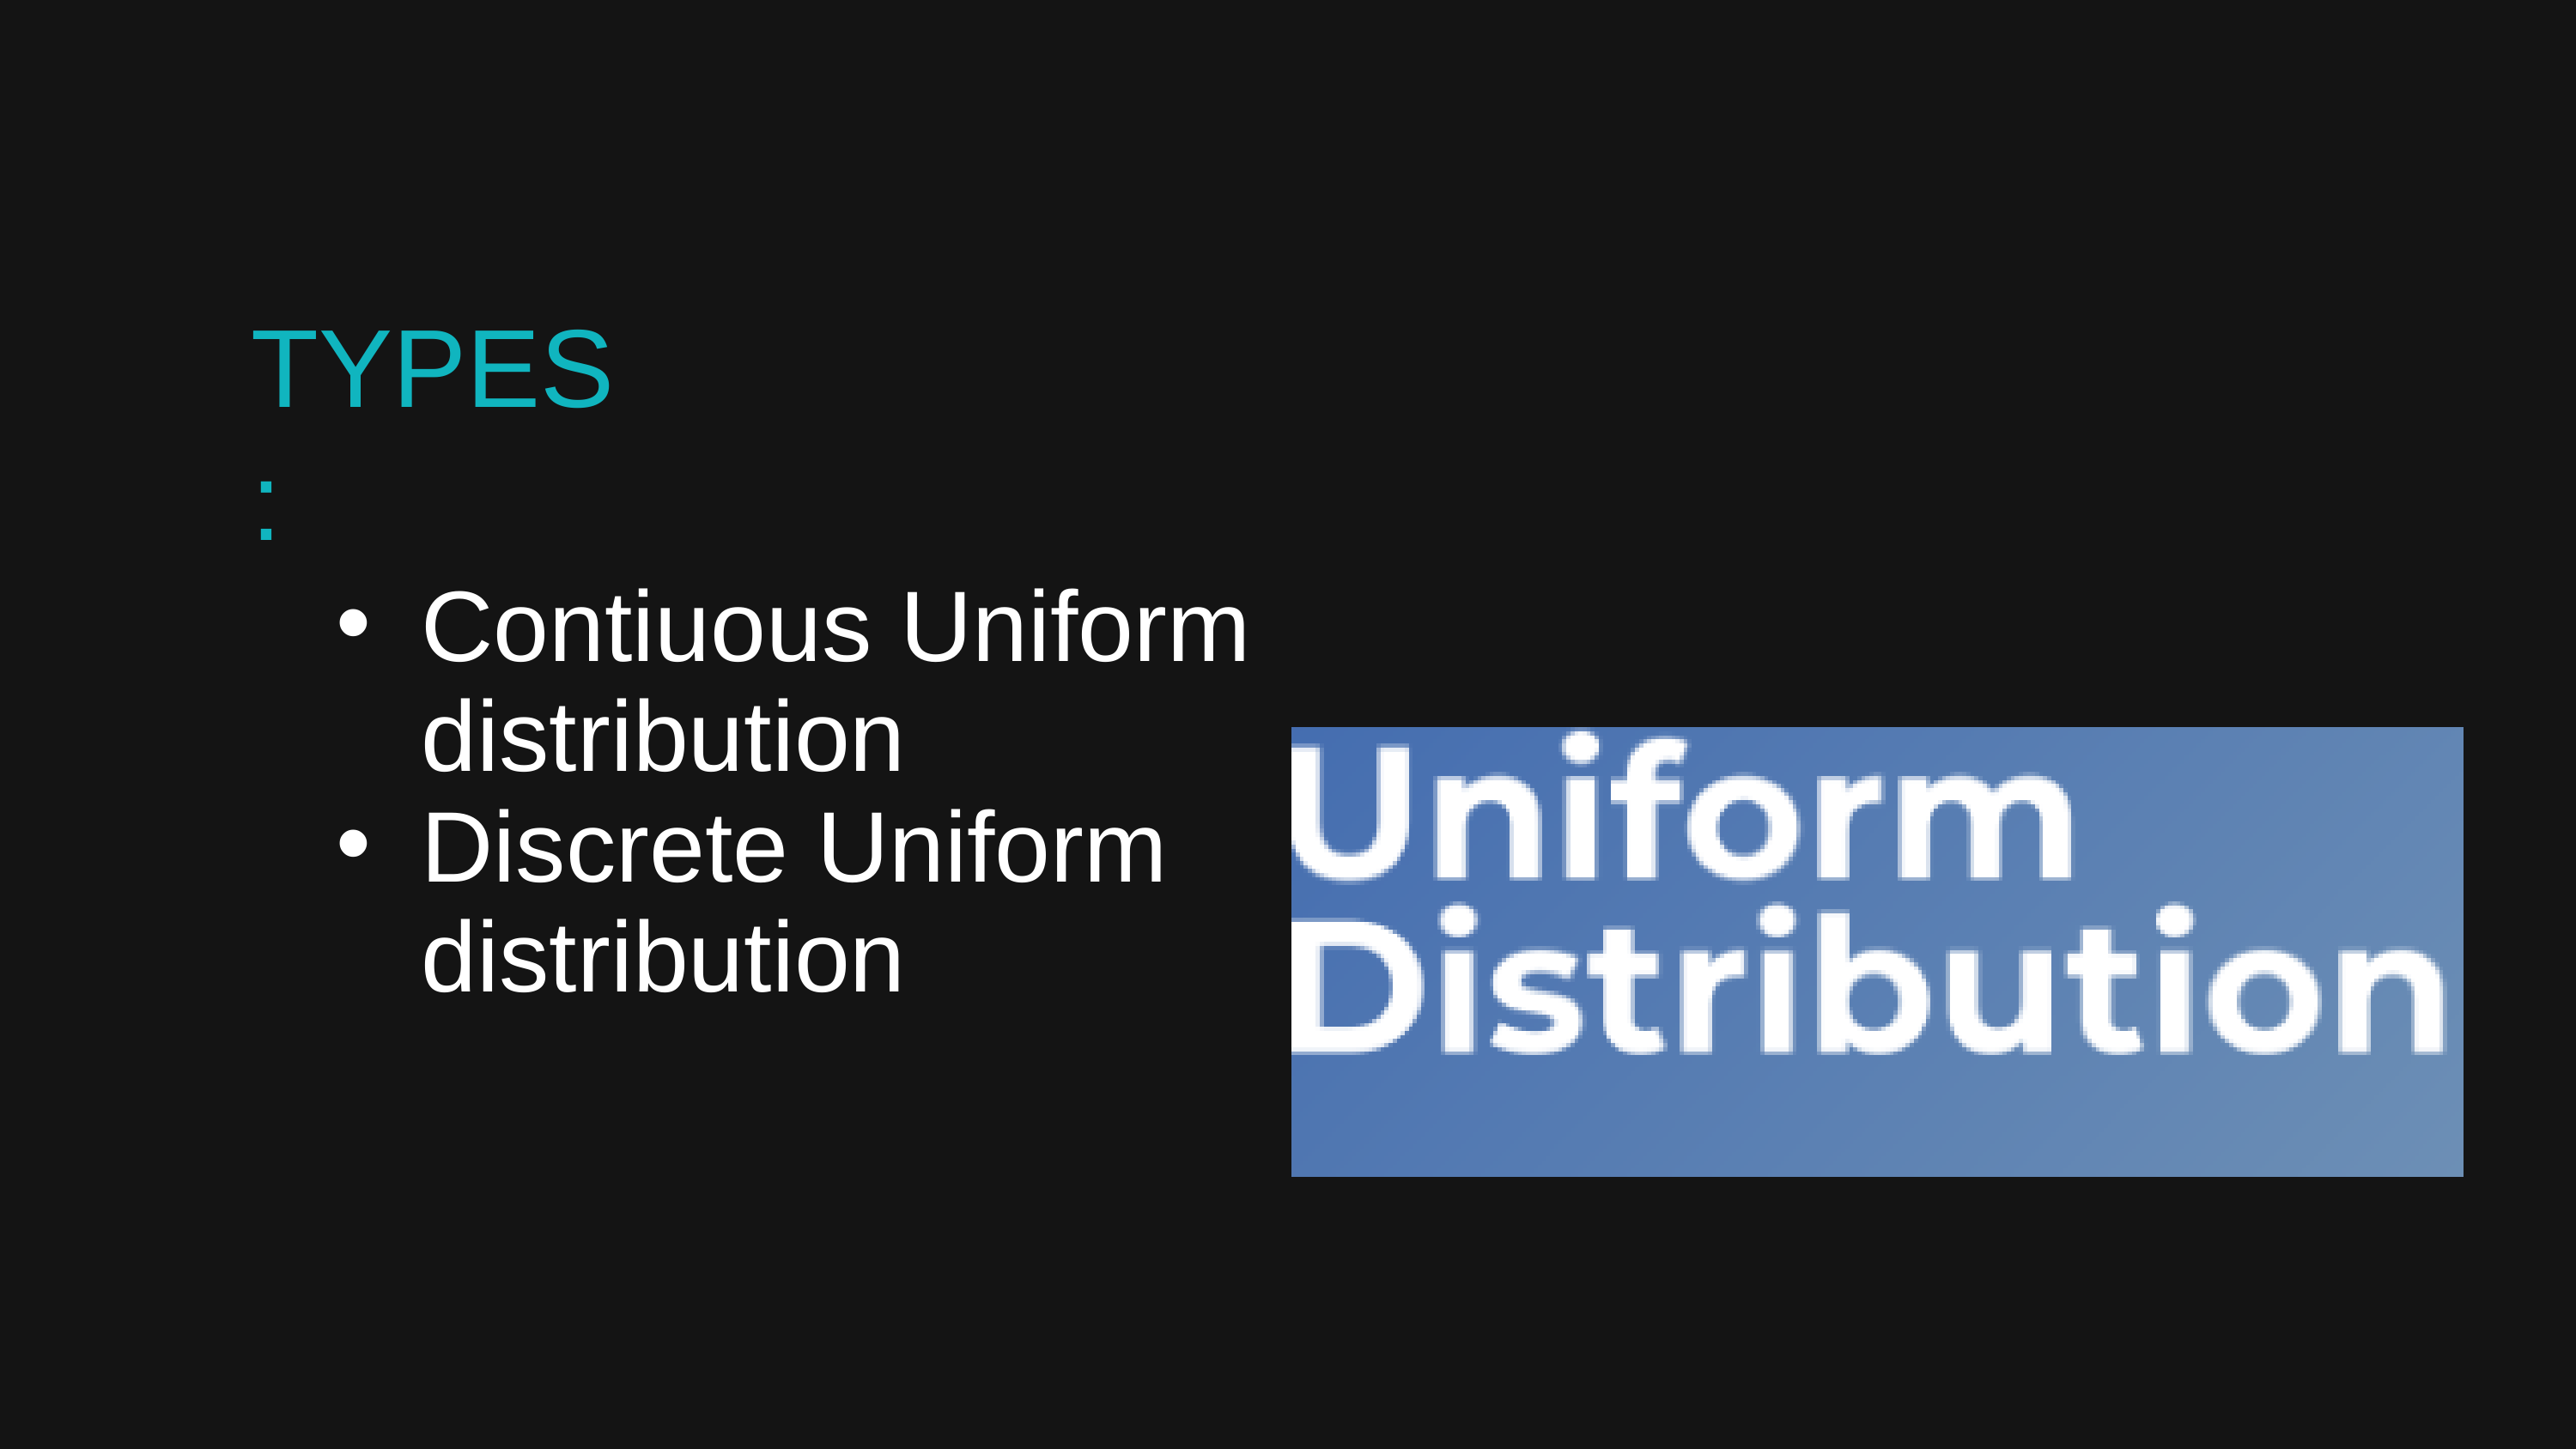

TYPES:
Contiuous Uniform distribution
Discrete Uniform distribution